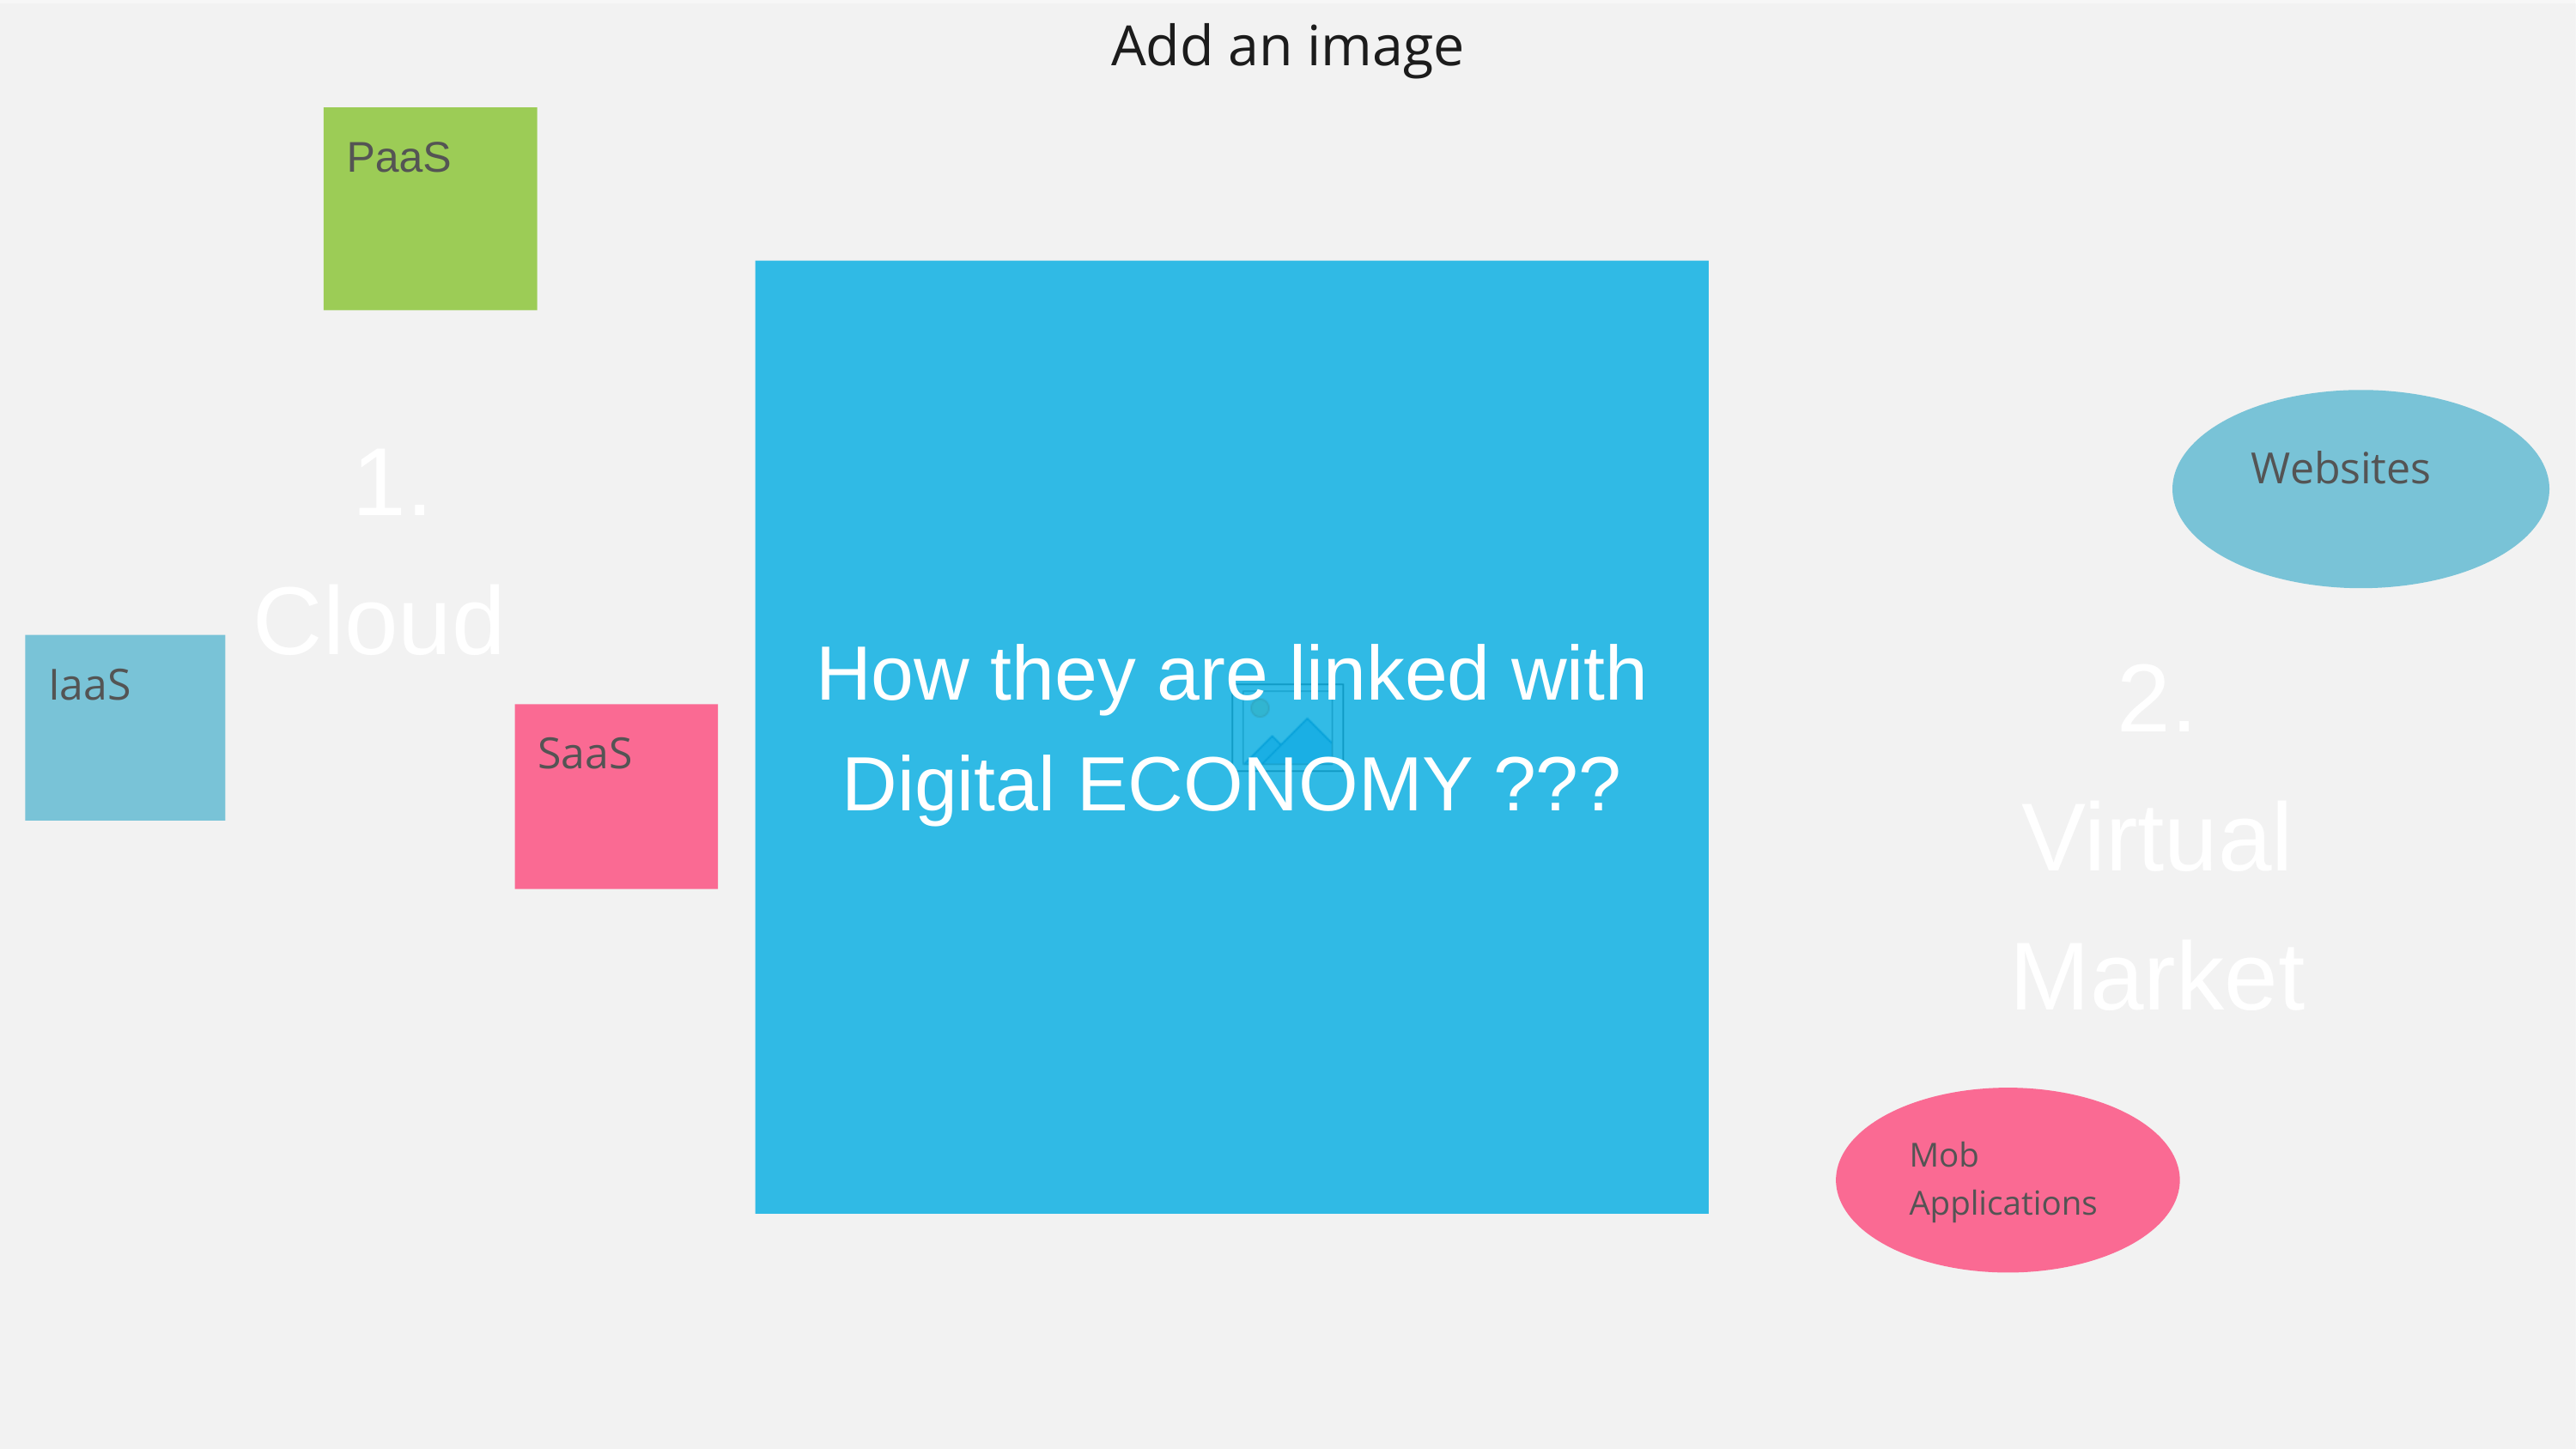

PaaS
How they are linked with Digital ECONOMY ???

1. Cloud
Websites

IaaS
2. Virtual Market
SaaS
Mob Applications